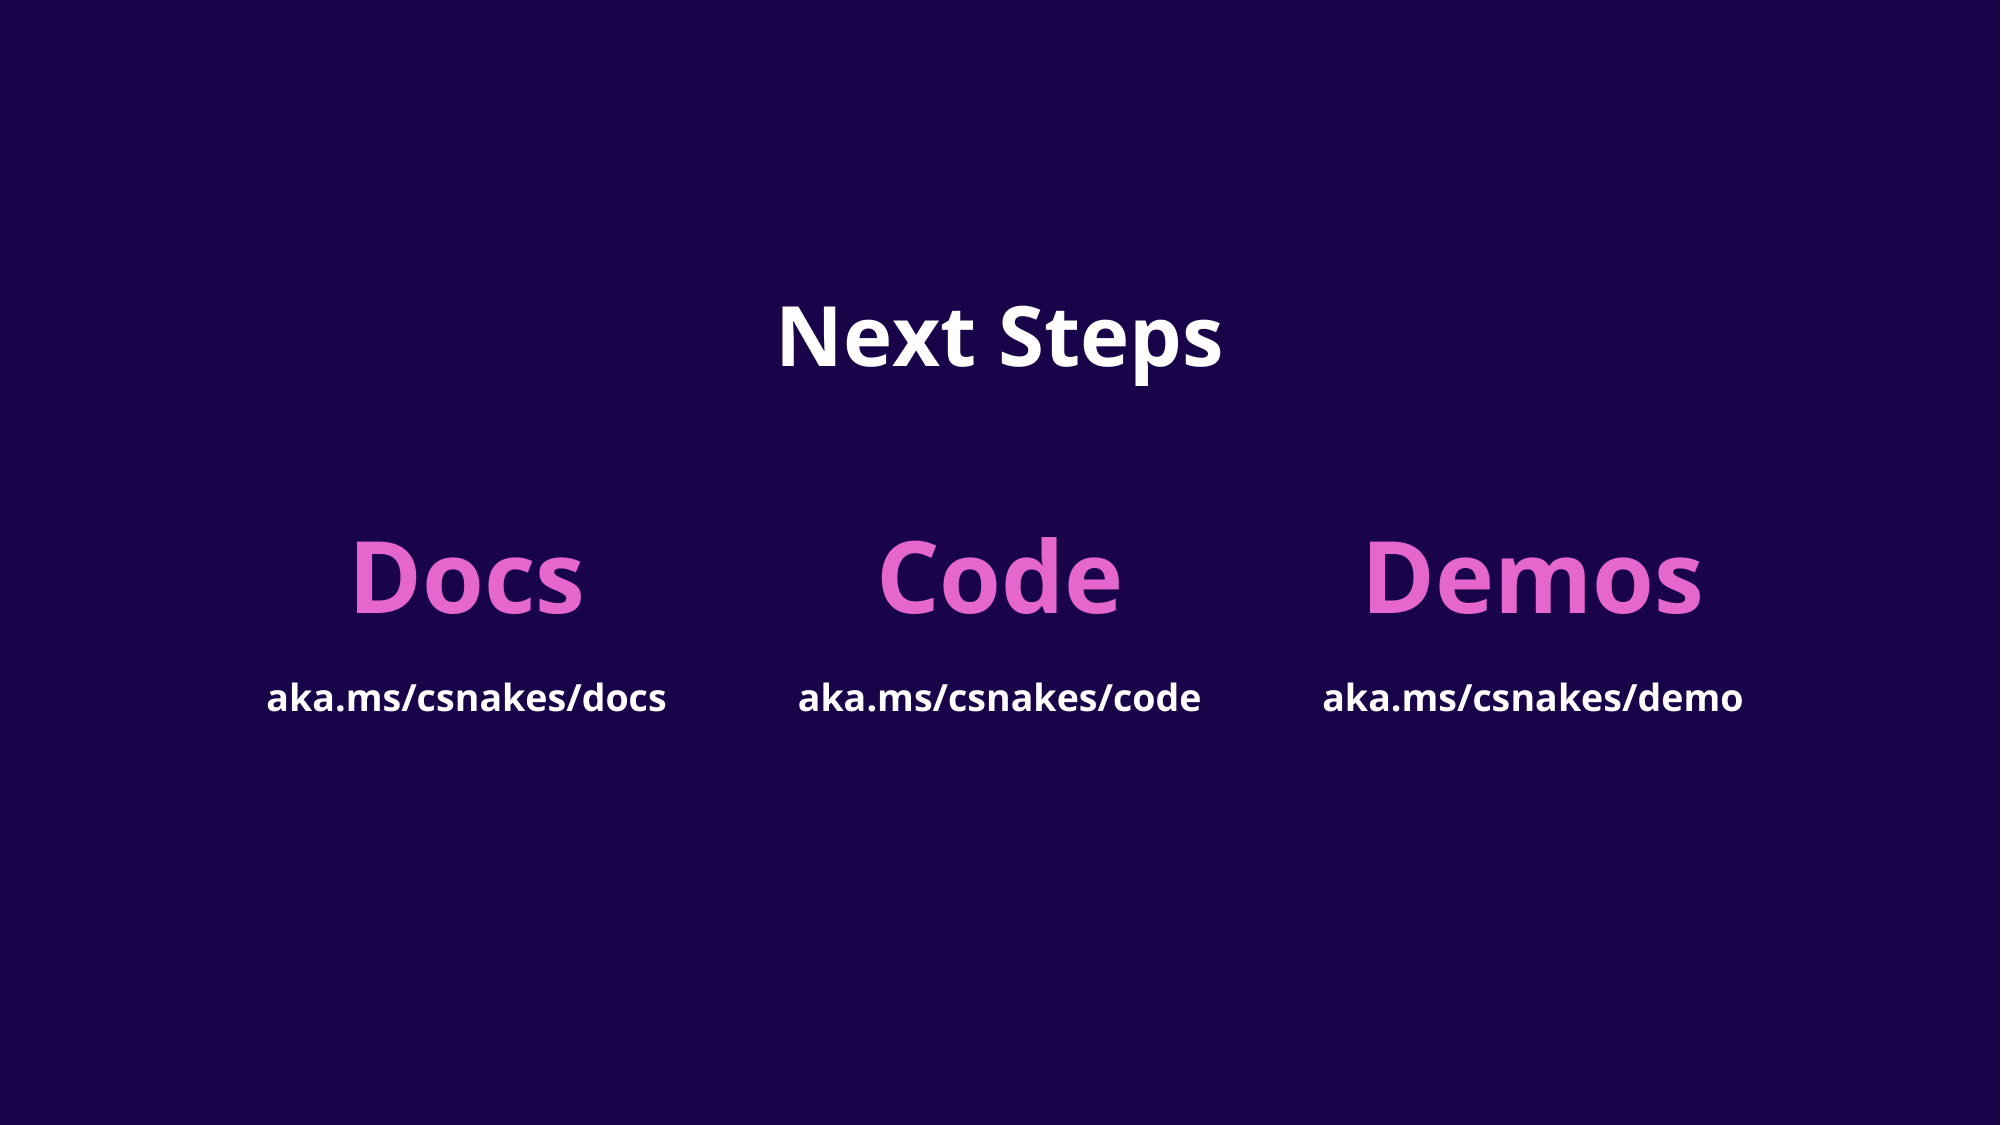

# Next Steps
Docs
Code
Demos
aka.ms/csnakes/docs
aka.ms/csnakes/code
aka.ms/csnakes/demo